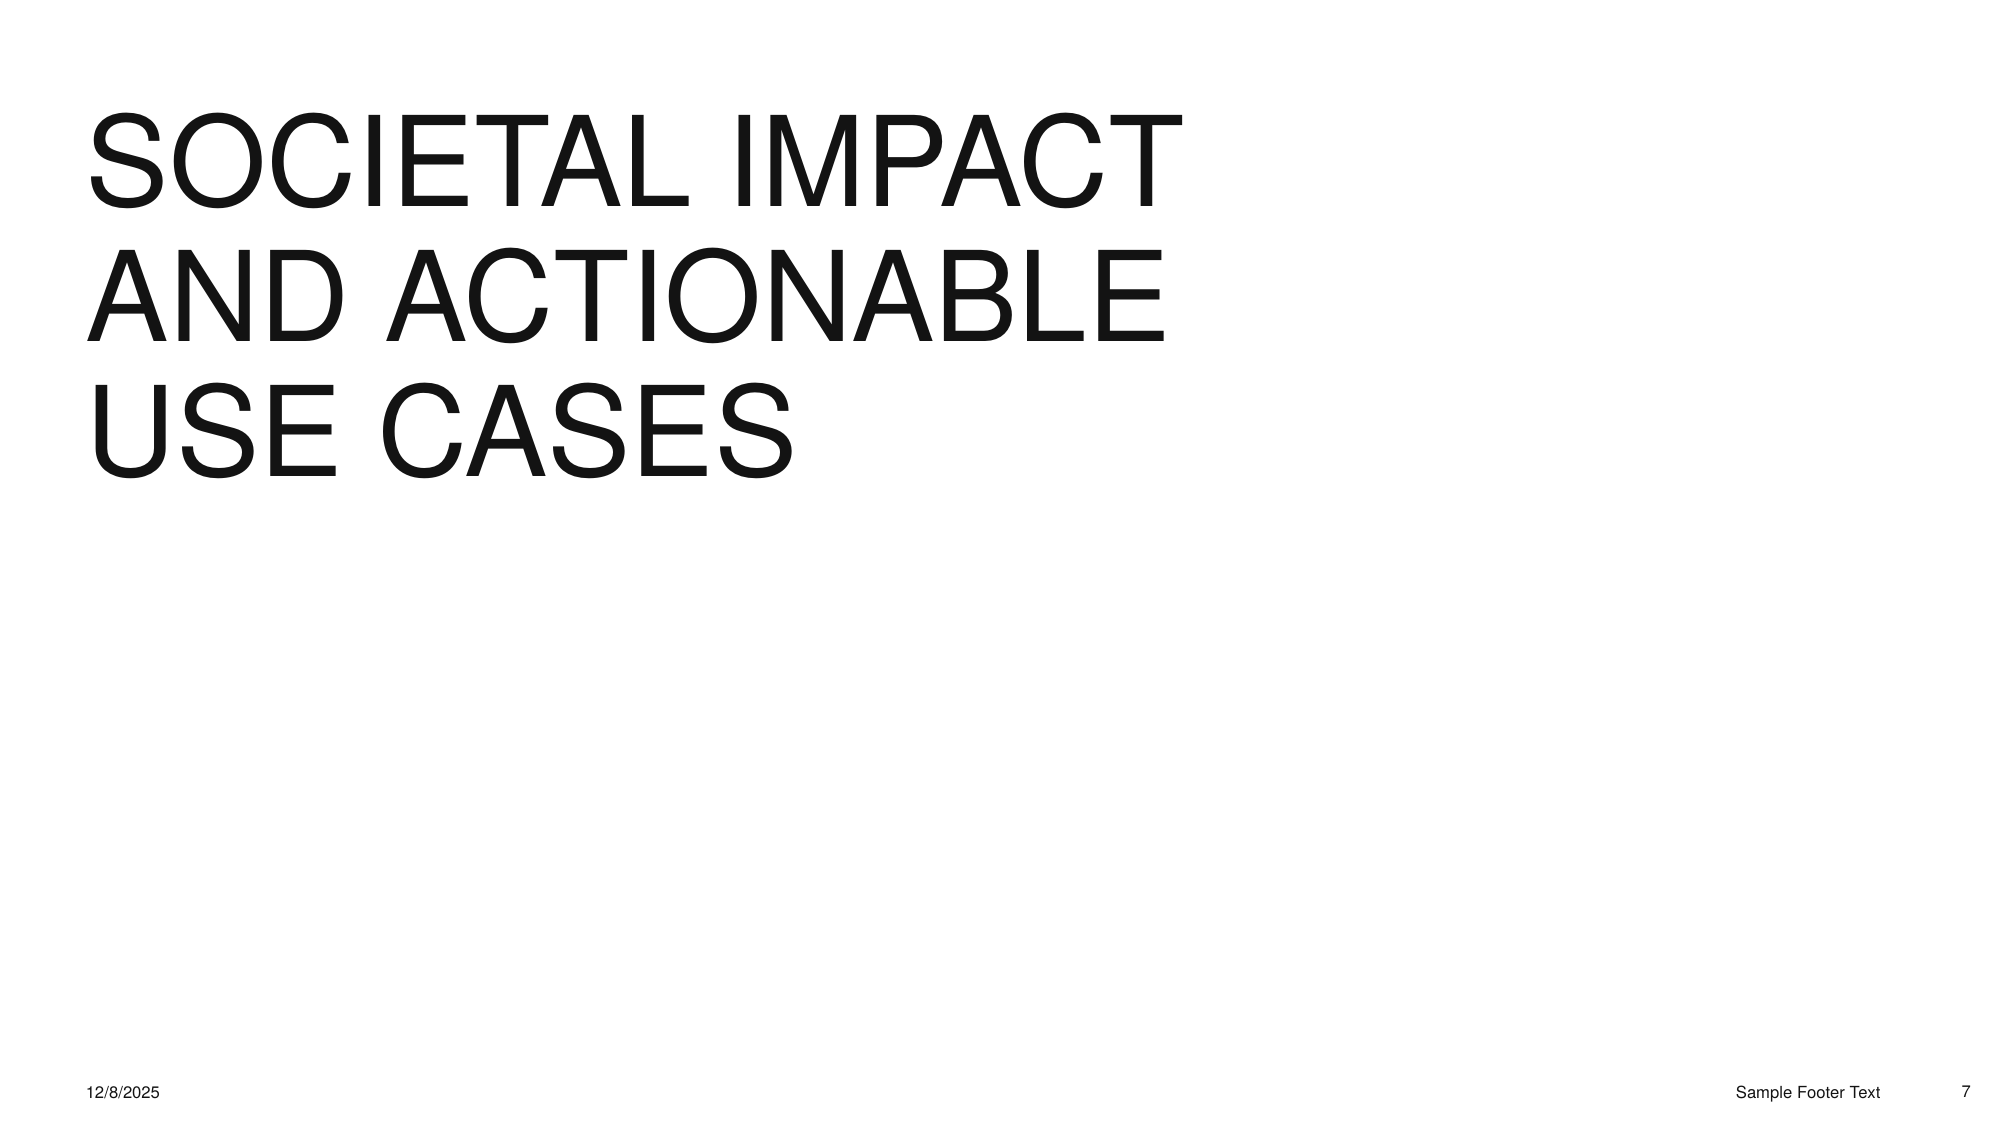

# Societal Impact and Actionable Use Cases

12/8/2025
Sample Footer Text
7